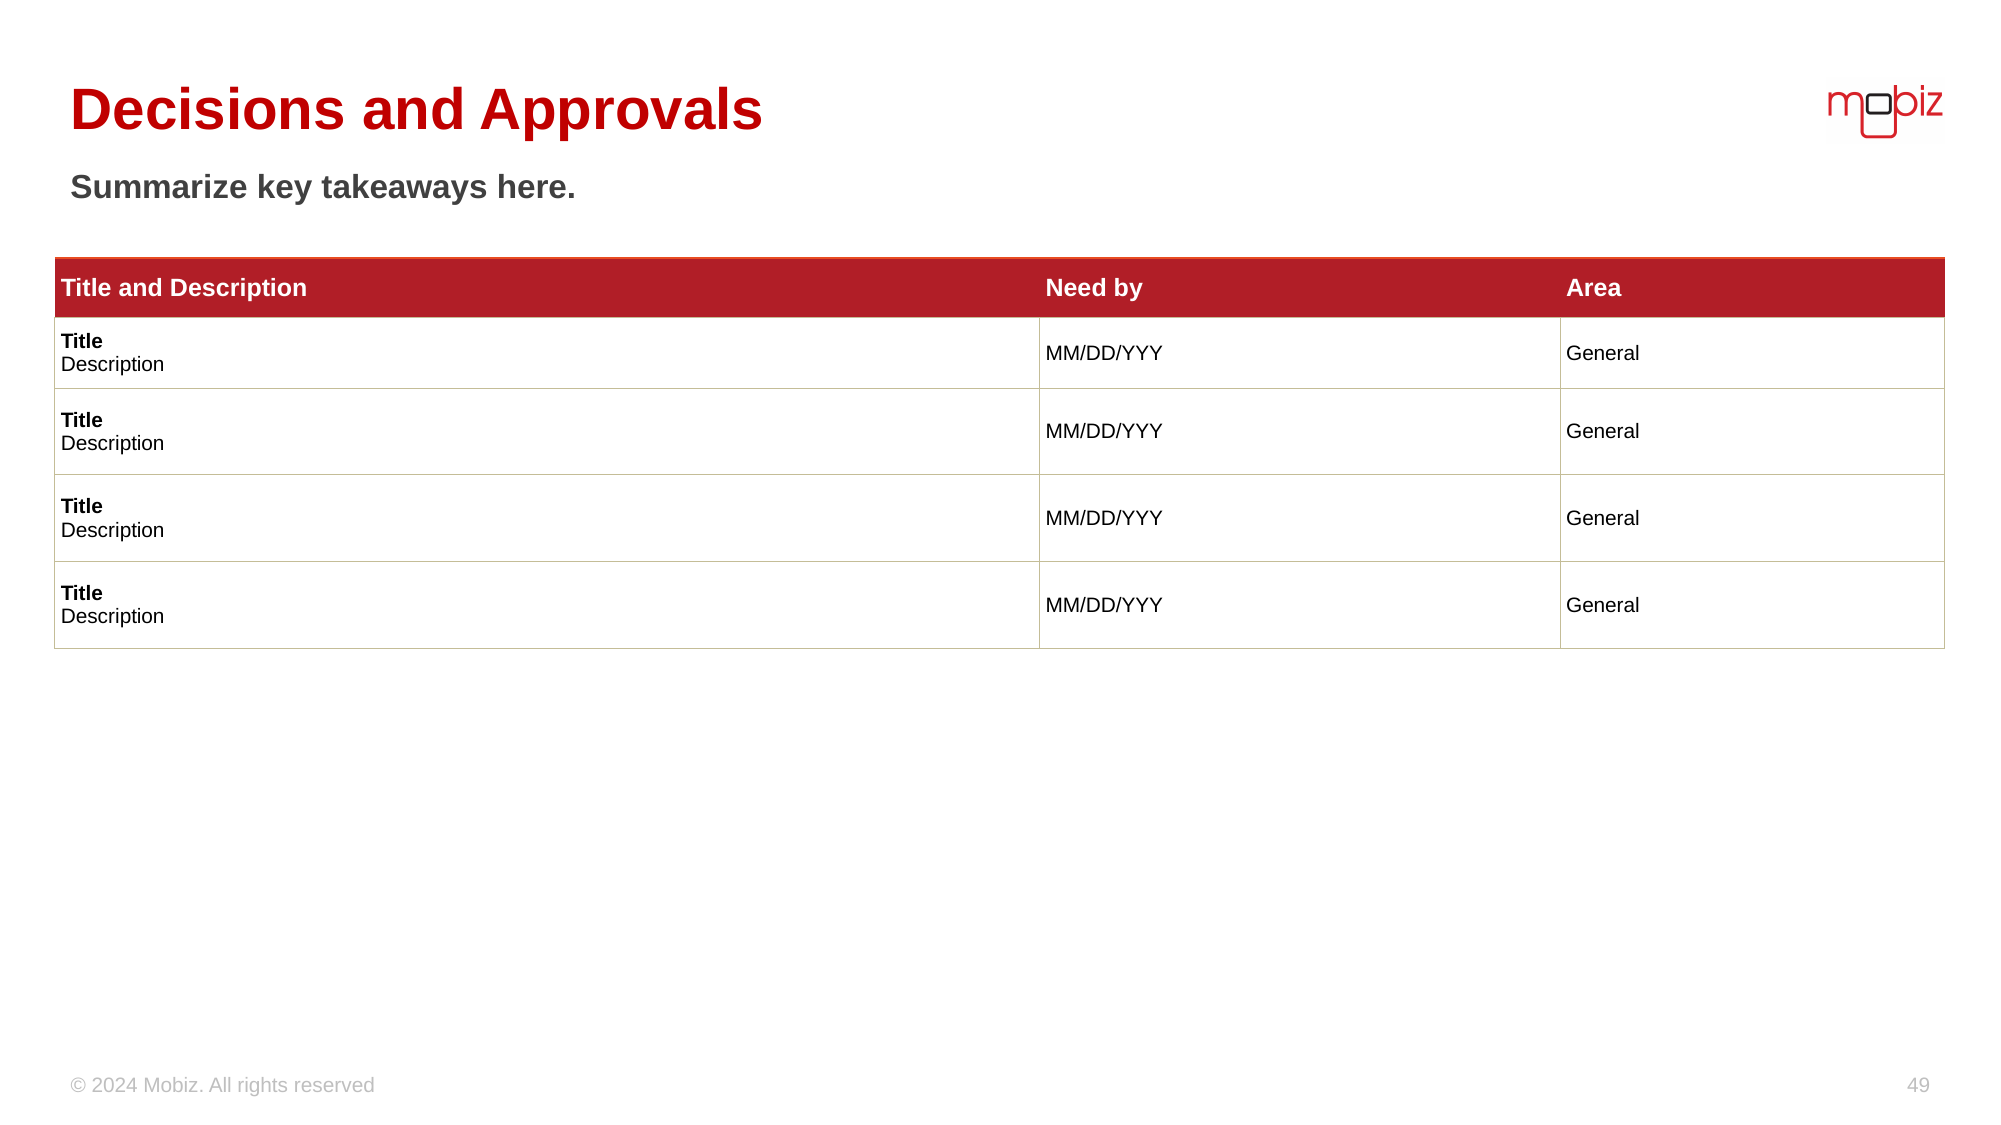

# Decisions and Approvals
Summarize key takeaways here.
| Title and Description | Need by | Area |
| --- | --- | --- |
| Title Description | MM/DD/YYY | General |
| Title Description | MM/DD/YYY | General |
| Title Description | MM/DD/YYY | General |
| Title Description | MM/DD/YYY | General |
© 2024 Mobiz. All rights reserved
49